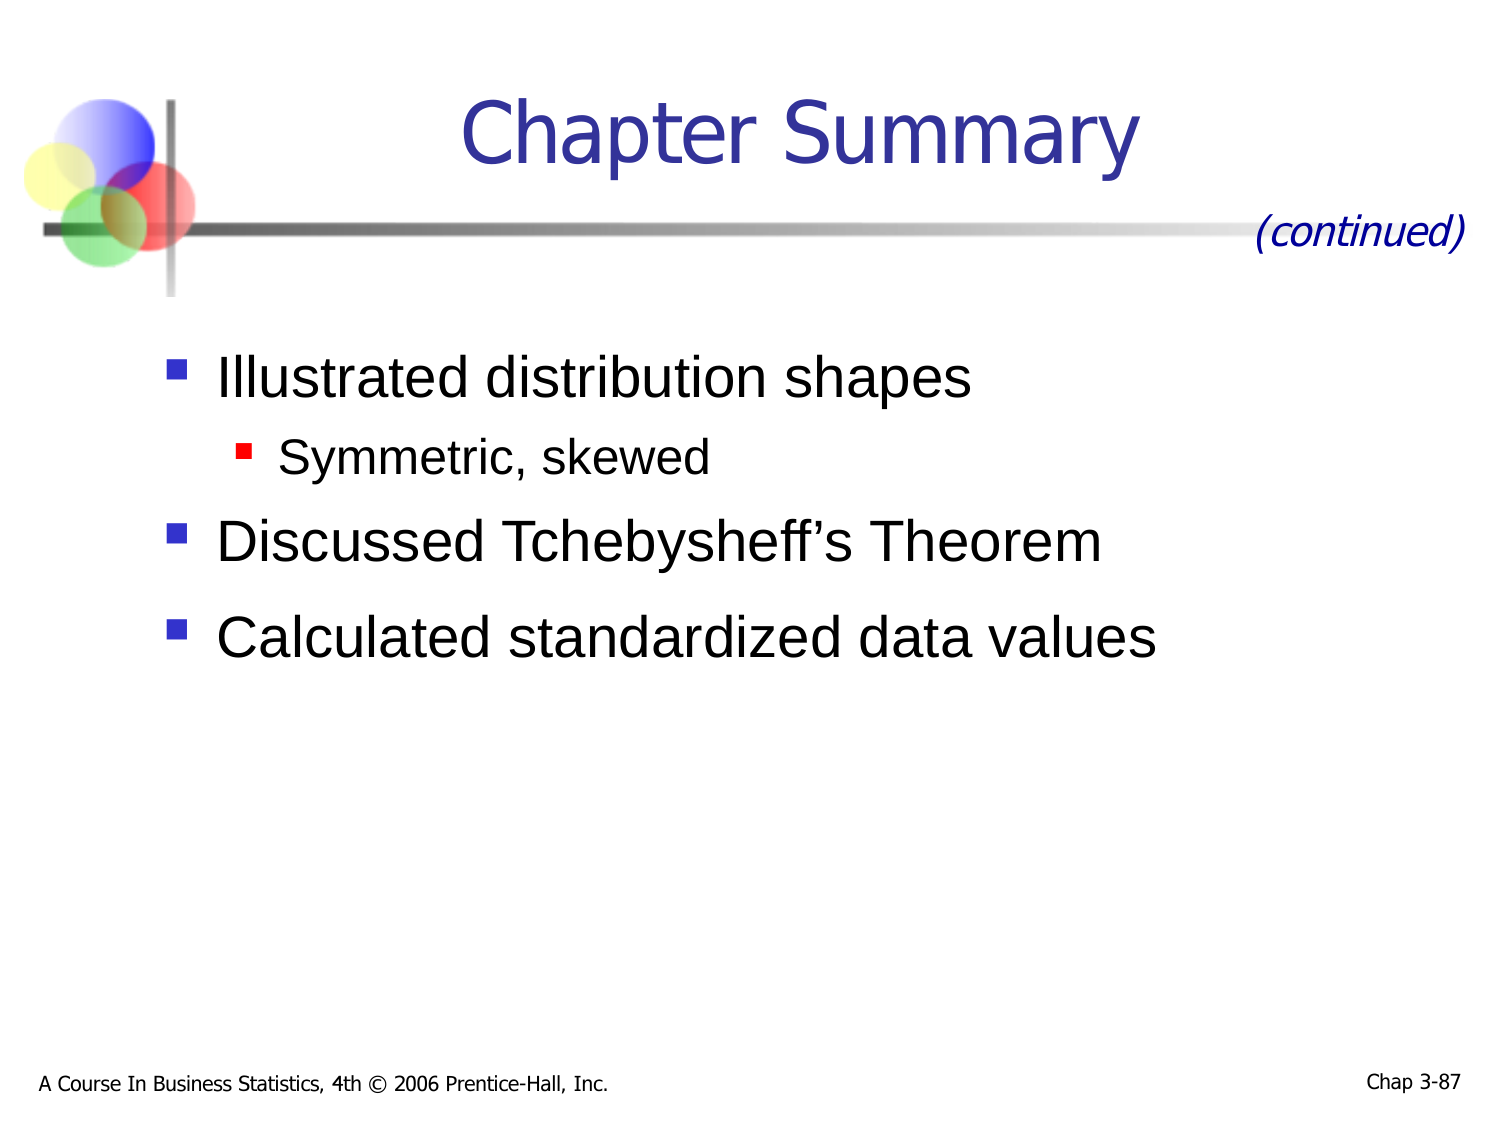

# Chapter Summary
(continued)
Illustrated distribution shapes
Symmetric, skewed
Discussed Tchebysheff’s Theorem
Calculated standardized data values
A Course In Business Statistics, 4th © 2006 Prentice-Hall, Inc.
Chap 3-87